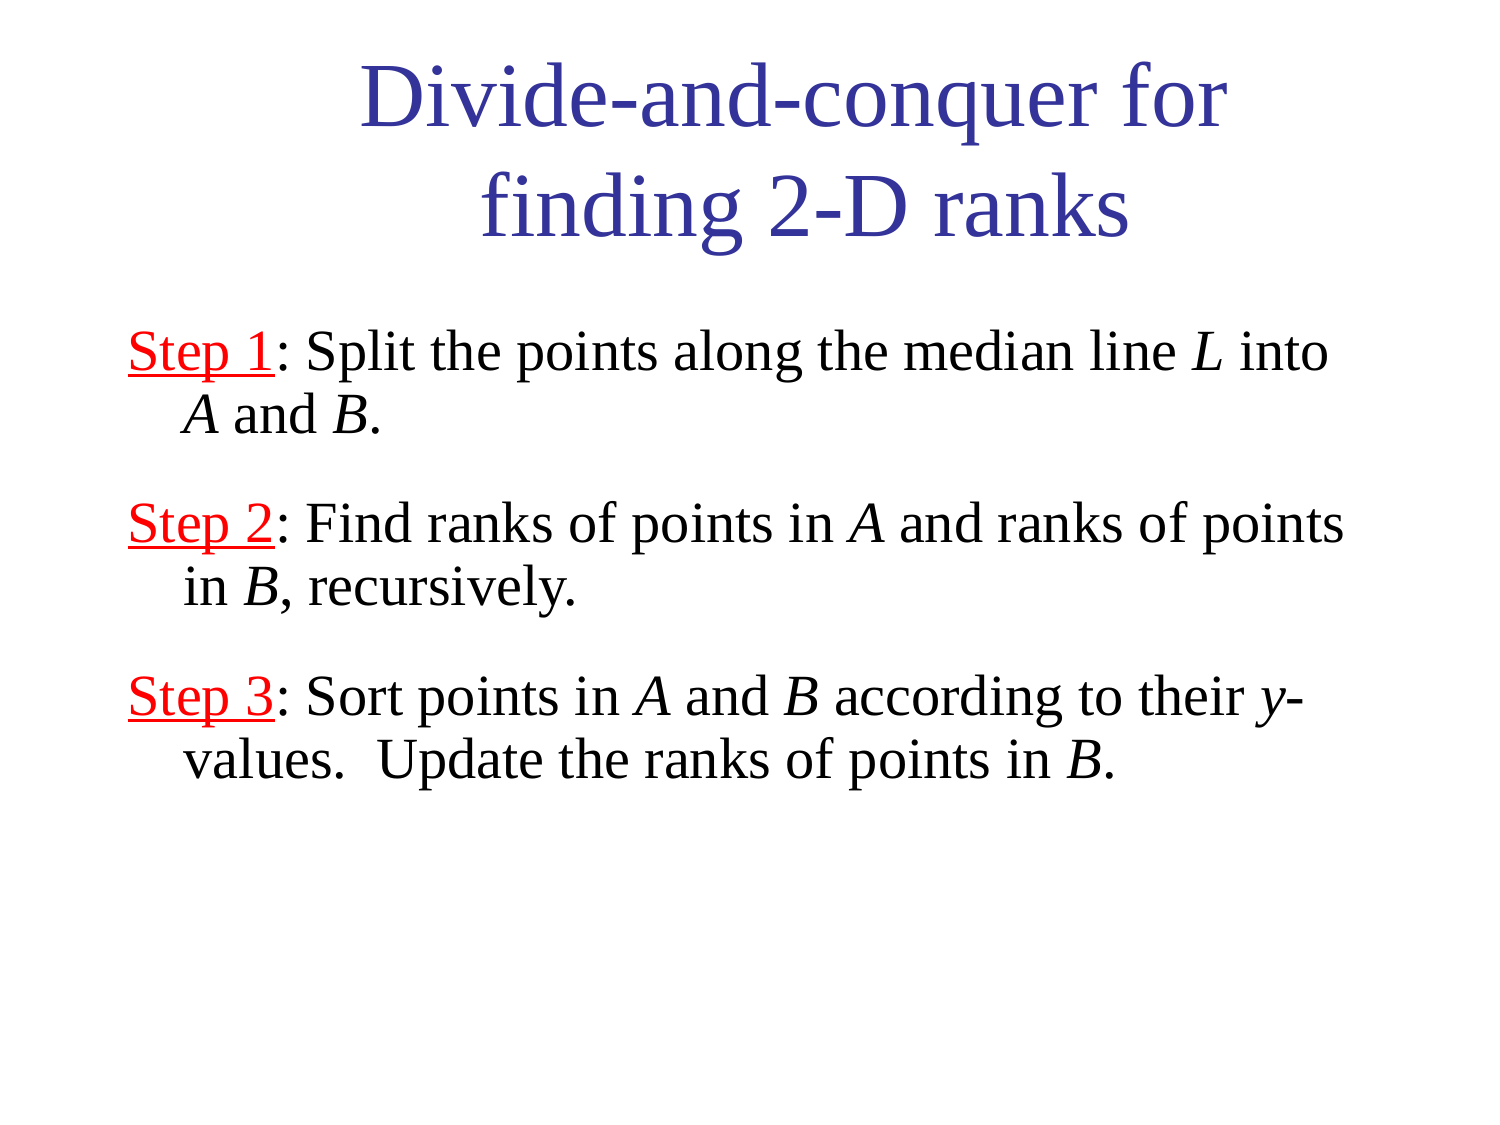

# Divide-and-conquer for finding 2-D ranks
Step 1: Split the points along the median line L into A and B.
Step 2: Find ranks of points in A and ranks of points in B, recursively.
Step 3: Sort points in A and B according to their y-values.  Update the ranks of points in B.